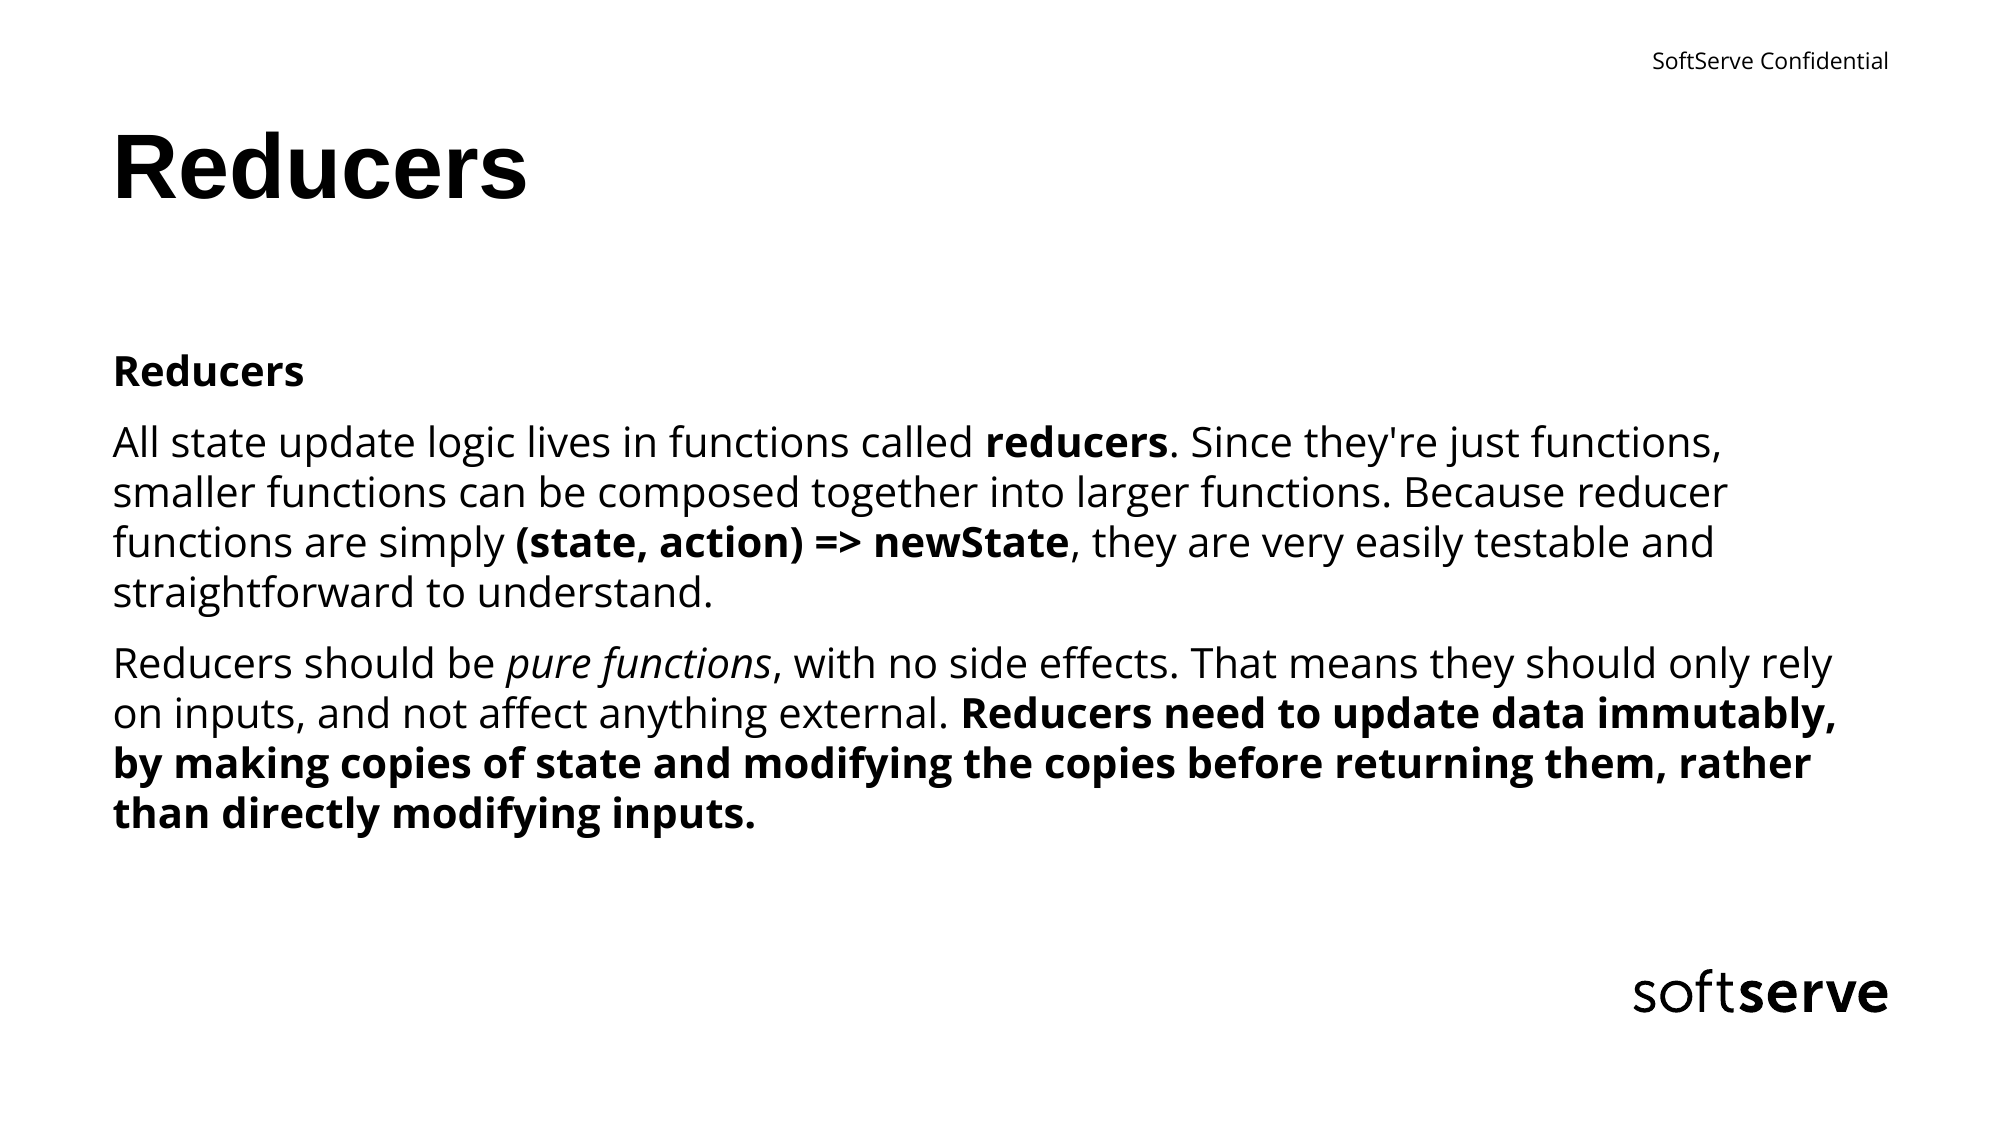

# Reducers
Reducers
All state update logic lives in functions called reducers. Since they're just functions, smaller functions can be composed together into larger functions. Because reducer functions are simply (state, action) => newState, they are very easily testable and straightforward to understand.
Reducers should be pure functions, with no side effects. That means they should only rely on inputs, and not affect anything external. Reducers need to update data immutably, by making copies of state and modifying the copies before returning them, rather than directly modifying inputs.